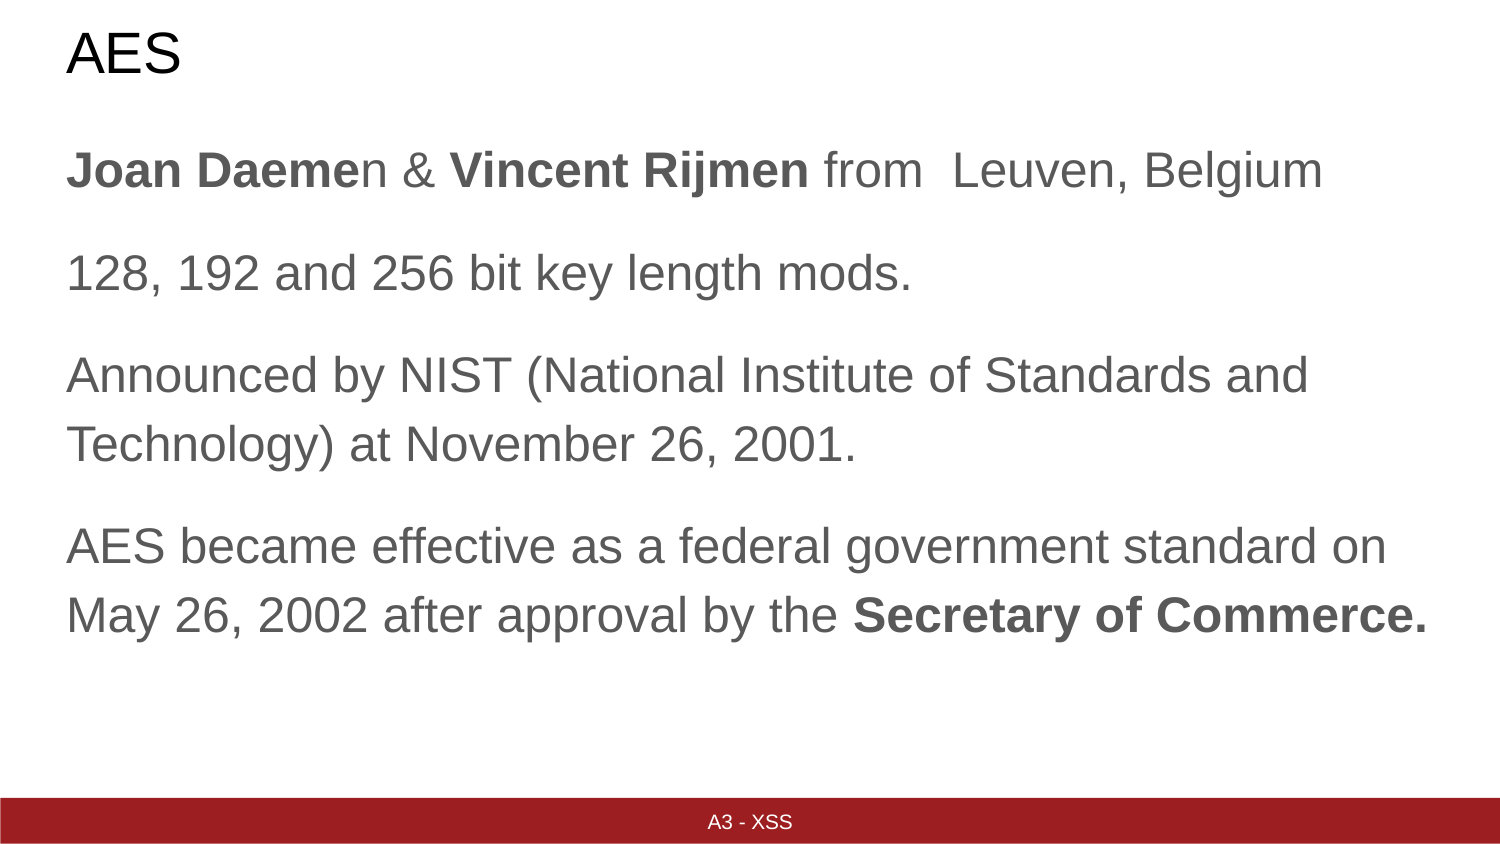

# AES
Joan Daemen & Vincent Rijmen from  Leuven, Belgium
128, 192 and 256 bit key length mods.
Announced by NIST (National Institute of Standards and Technology) at November 26, 2001.
AES became effective as a federal government standard on May 26, 2002 after approval by the Secretary of Commerce.